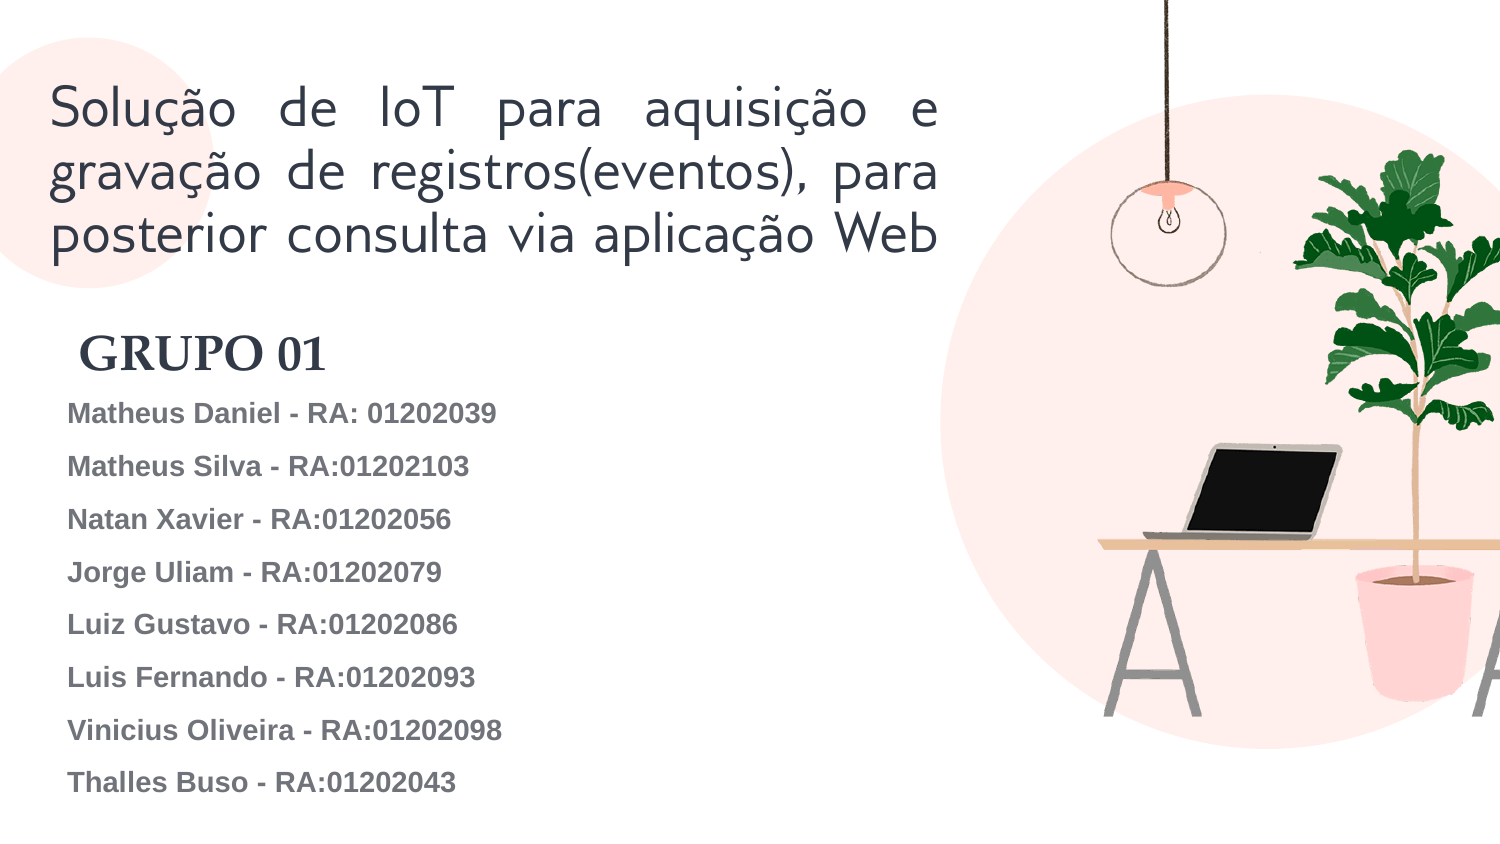

# Solução de IoT para aquisição e gravação de registros(eventos), para posterior consulta via aplicação Web
GRUPO 01
Matheus Daniel - RA: 01202039
Matheus Silva - RA:01202103
Natan Xavier - RA:01202056
Jorge Uliam - RA:01202079
Luiz Gustavo - RA:01202086
Luis Fernando - RA:01202093
Vinicius Oliveira - RA:01202098
Thalles Buso - RA:01202043
1